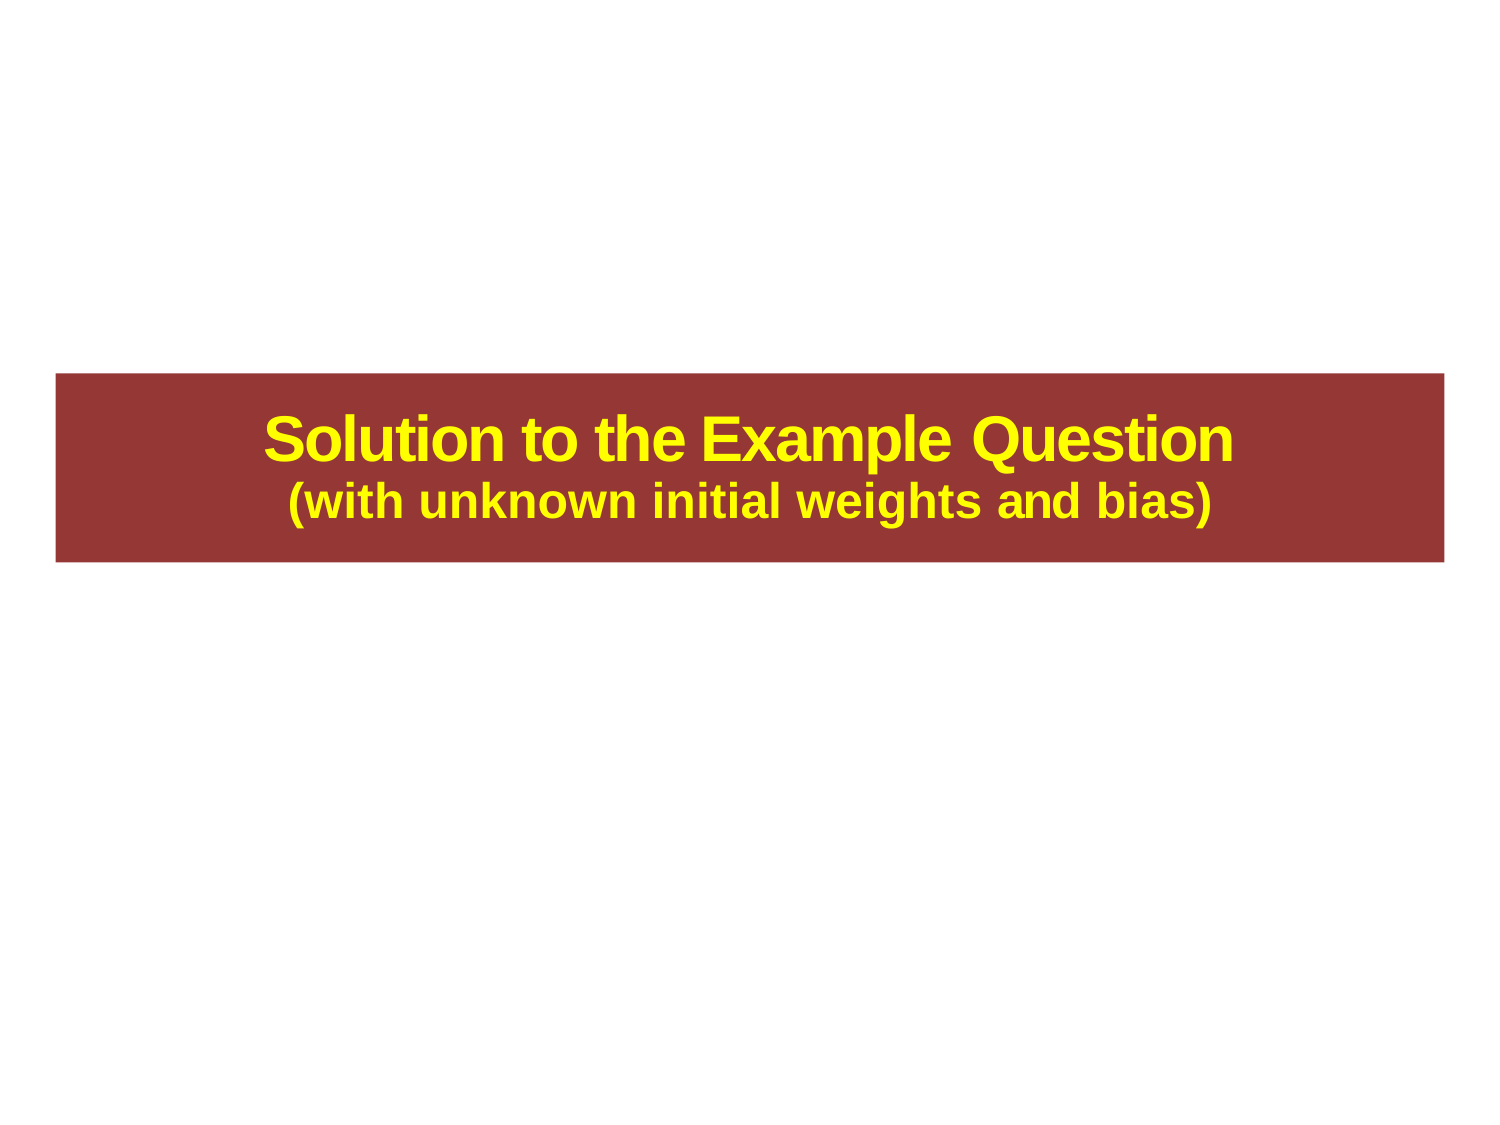

# Solution to the Example Question
(with unknown initial weights and bias)